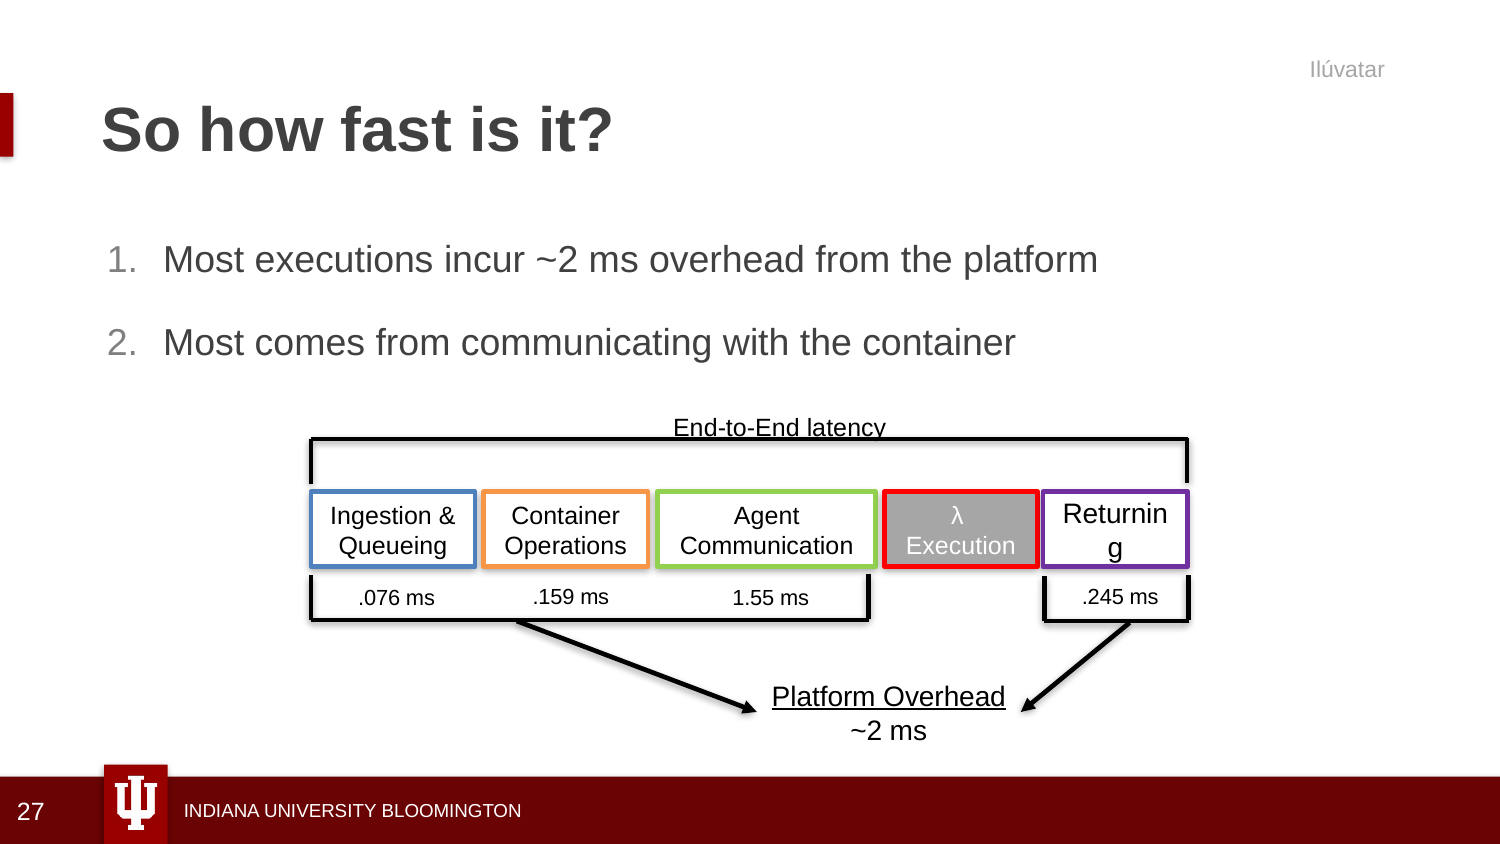

Ilúvatar
# So how fast is it?
Most executions incur ~2 ms overhead from the platform
Most comes from communicating with the container
End-to-End latency
Ingestion & Queueing
Container Operations
Agent Communication
λ
Execution
Returning
.159 ms
.245 ms
.076 ms
1.55 ms
Platform Overhead
~2 ms
27